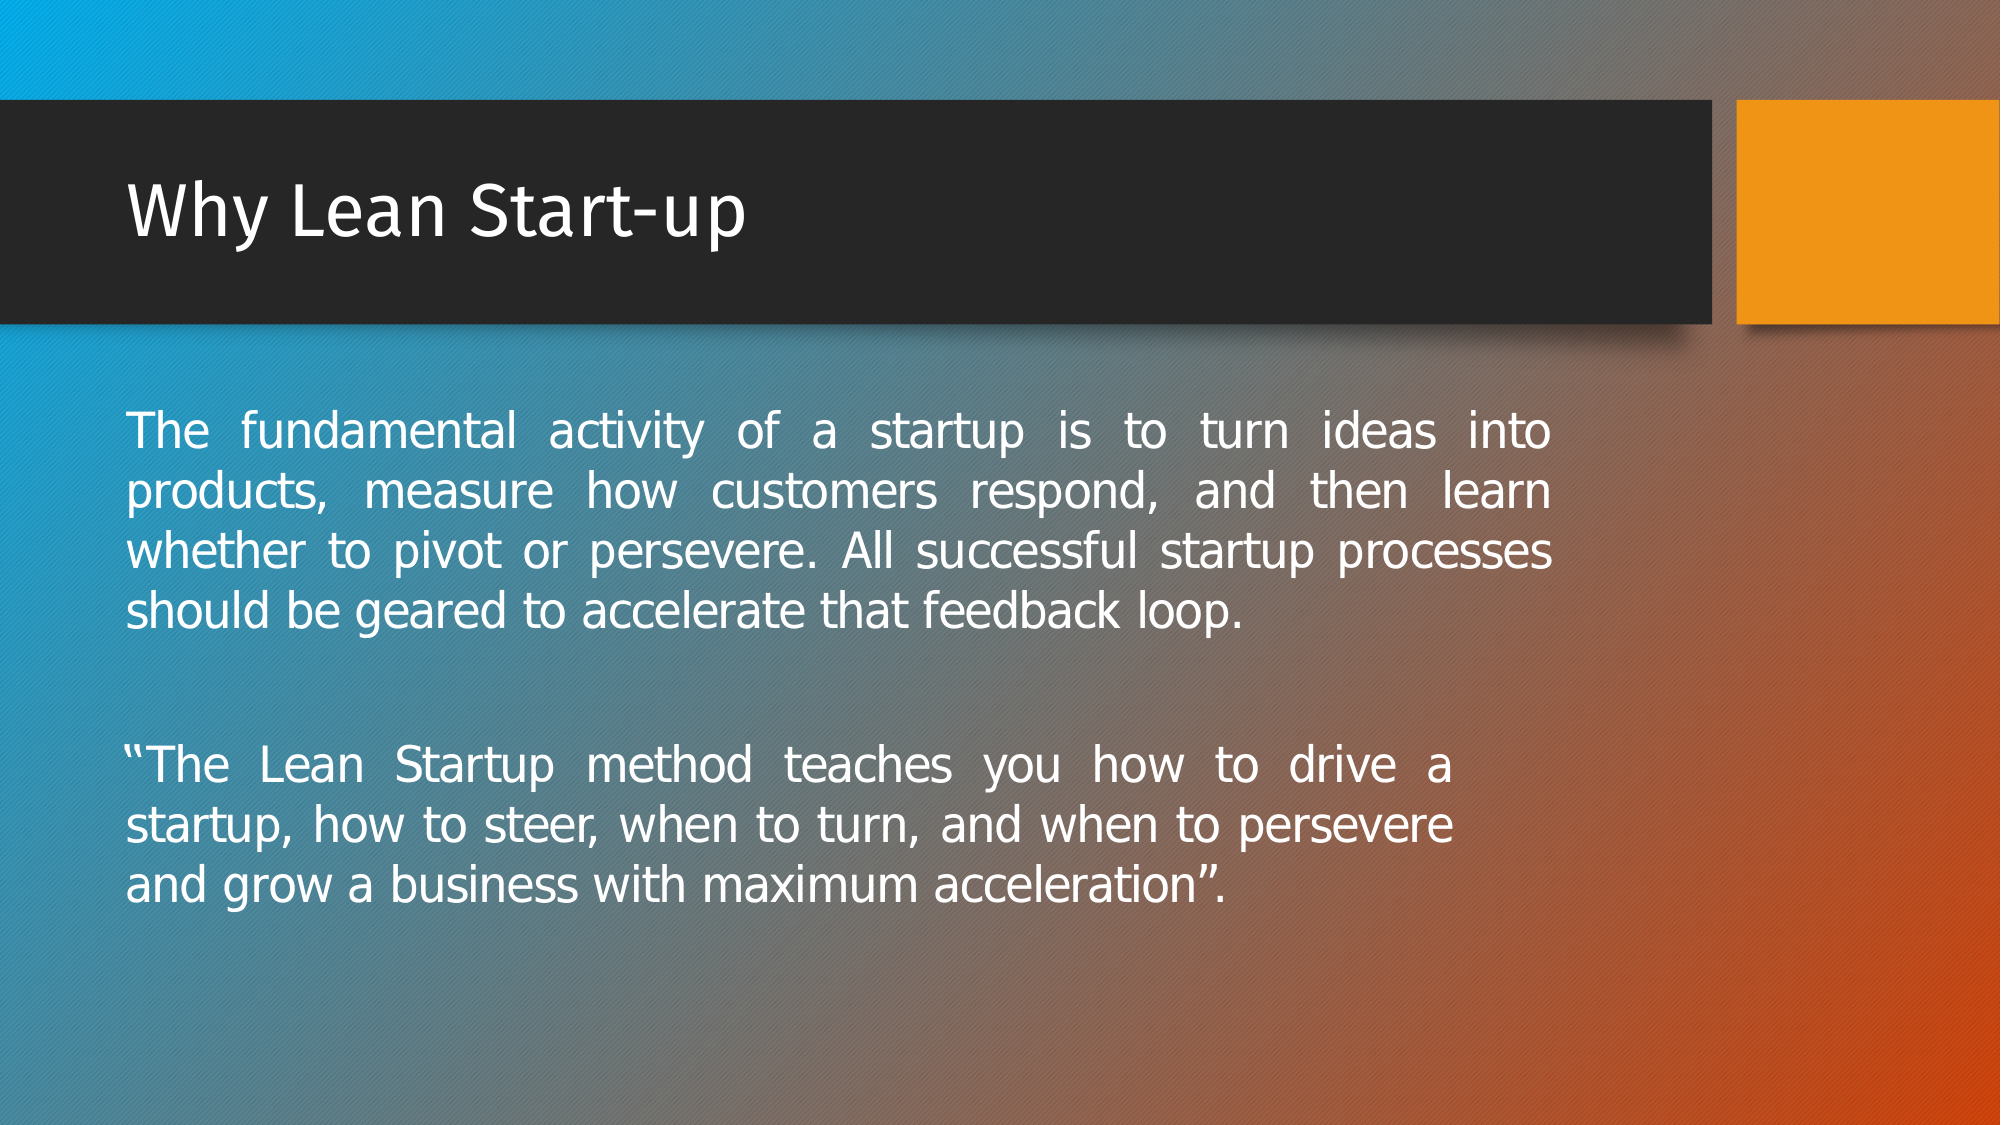

# Why Lean Start-up
The fundamental activity of a startup is to turn ideas into products, measure how customers respond, and then learn whether to pivot or persevere. All successful startup processes should be geared to accelerate that feedback loop.
“The Lean Startup method teaches you how to drive a startup, how to steer, when to turn, and when to persevere and grow a business with maximum acceleration”.